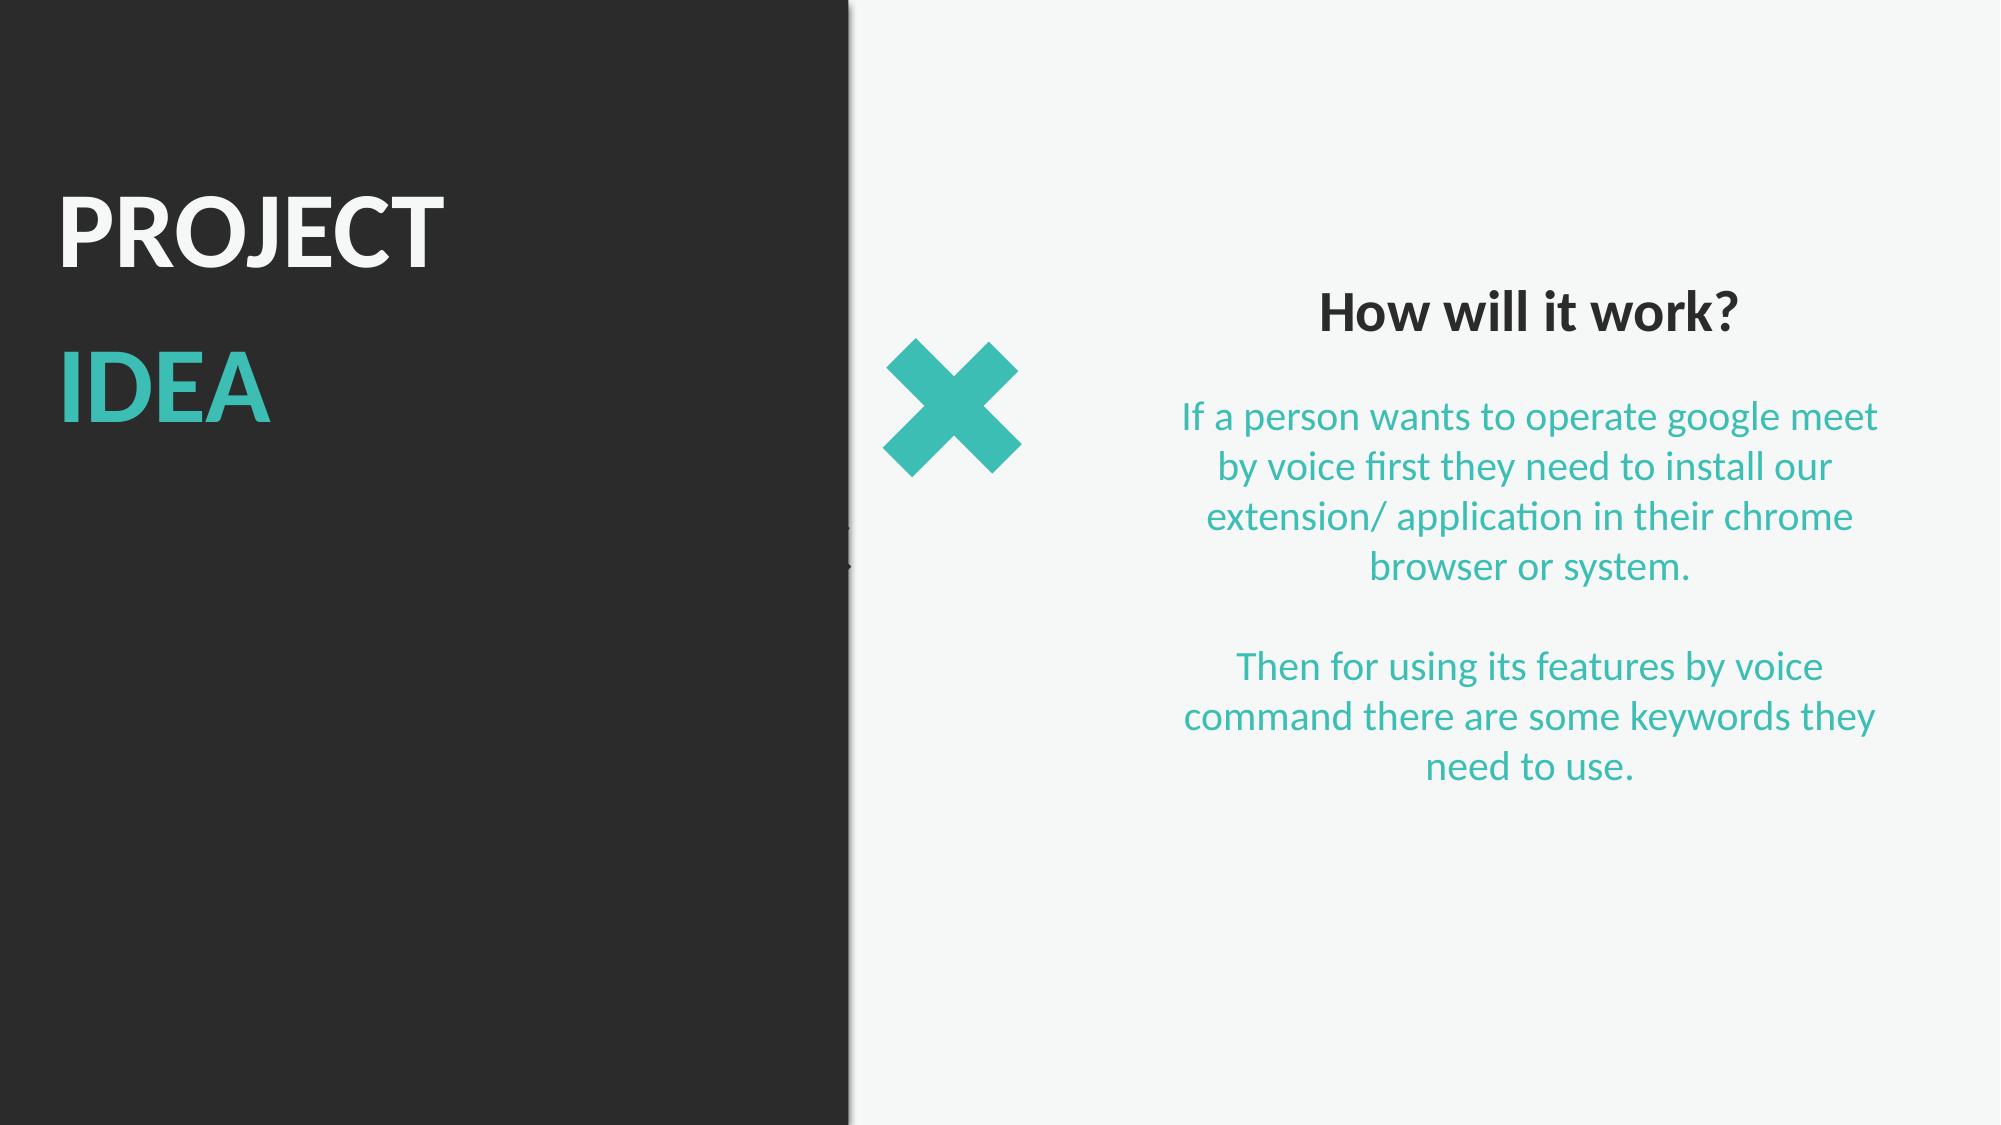

PROJECT
IDEA
How will it work?

If a person wants to operate google meet by voice first they need to install our  extension/ application in their chrome browser or system.

Then for using its features by voice command there are some keywords they need to use.